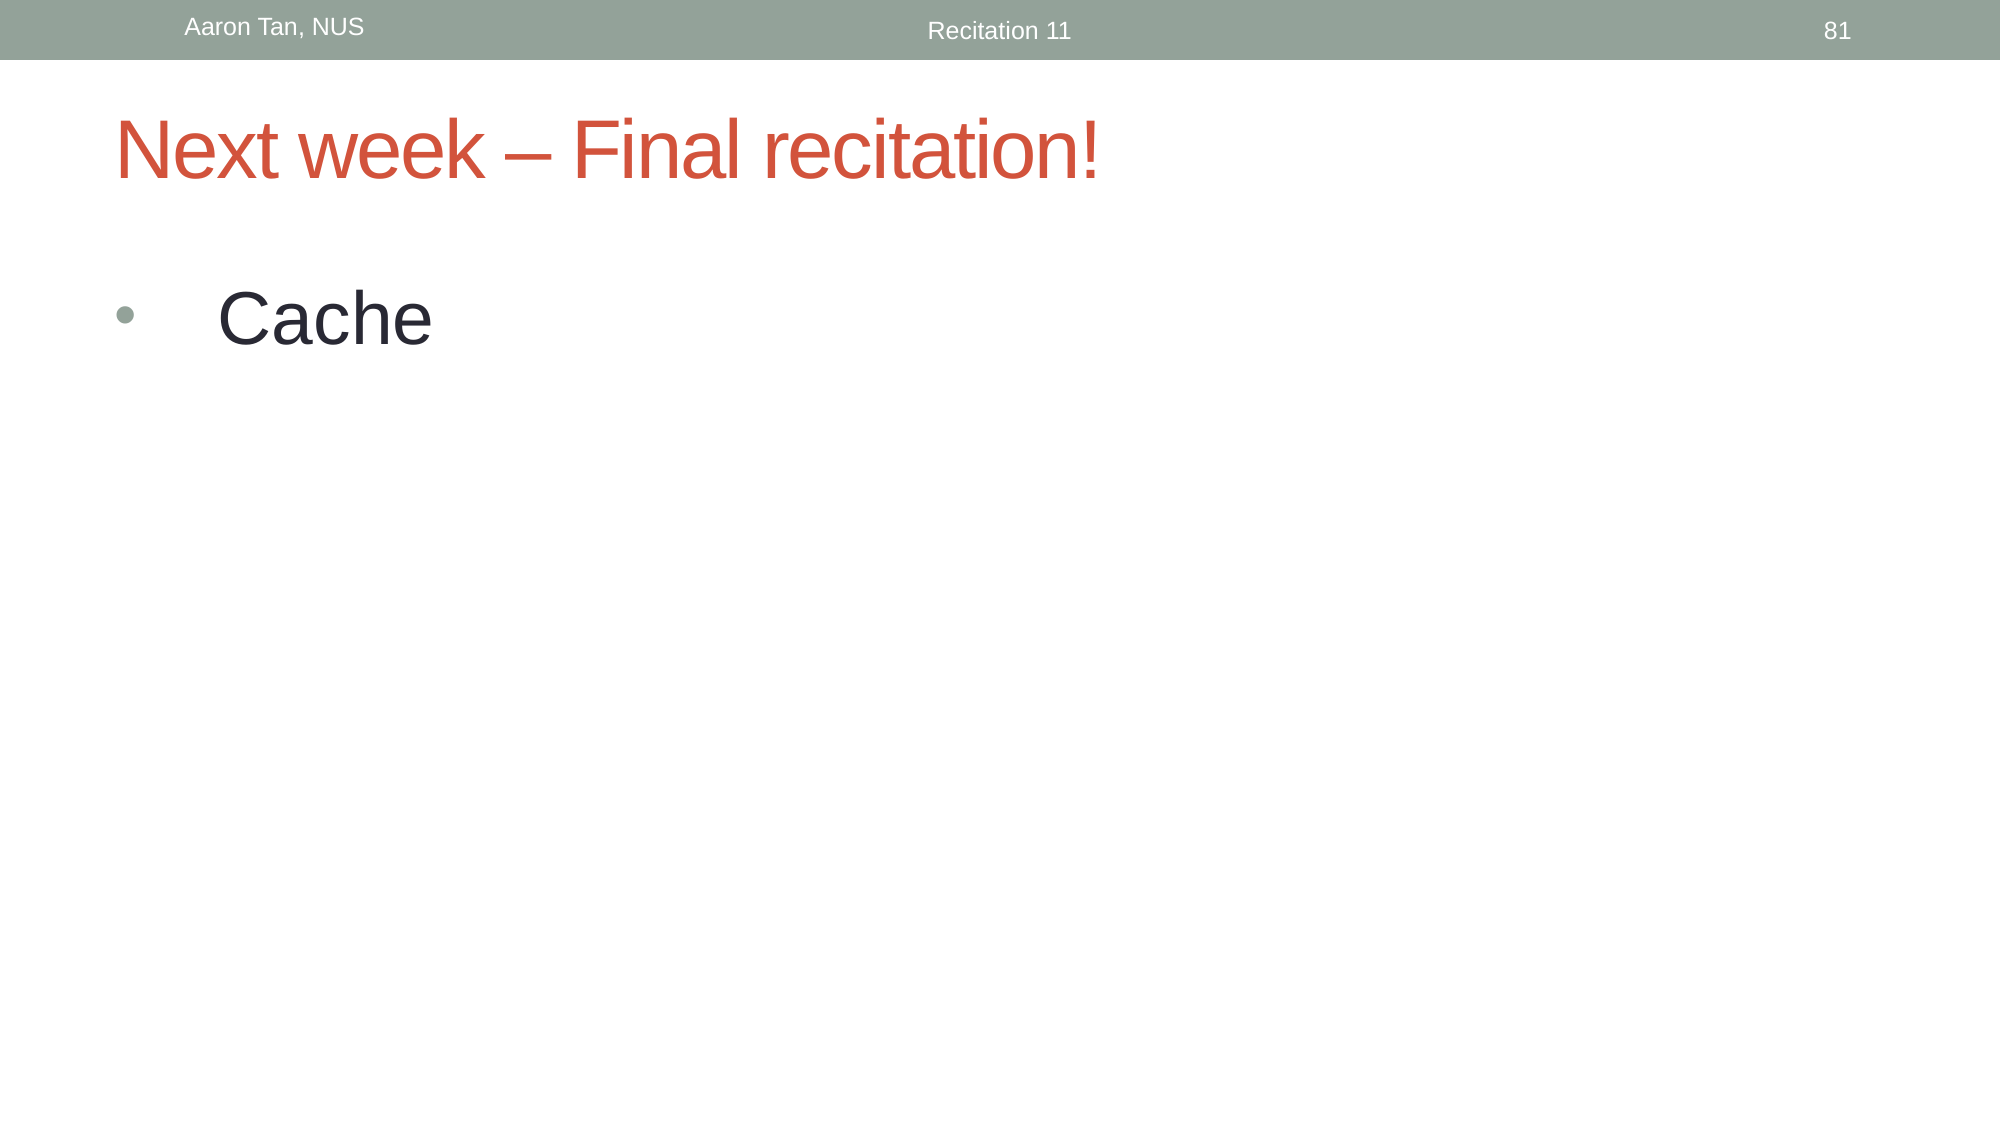

Aaron Tan, NUS
Recitation 11
81
Next week – Final recitation!
Cache